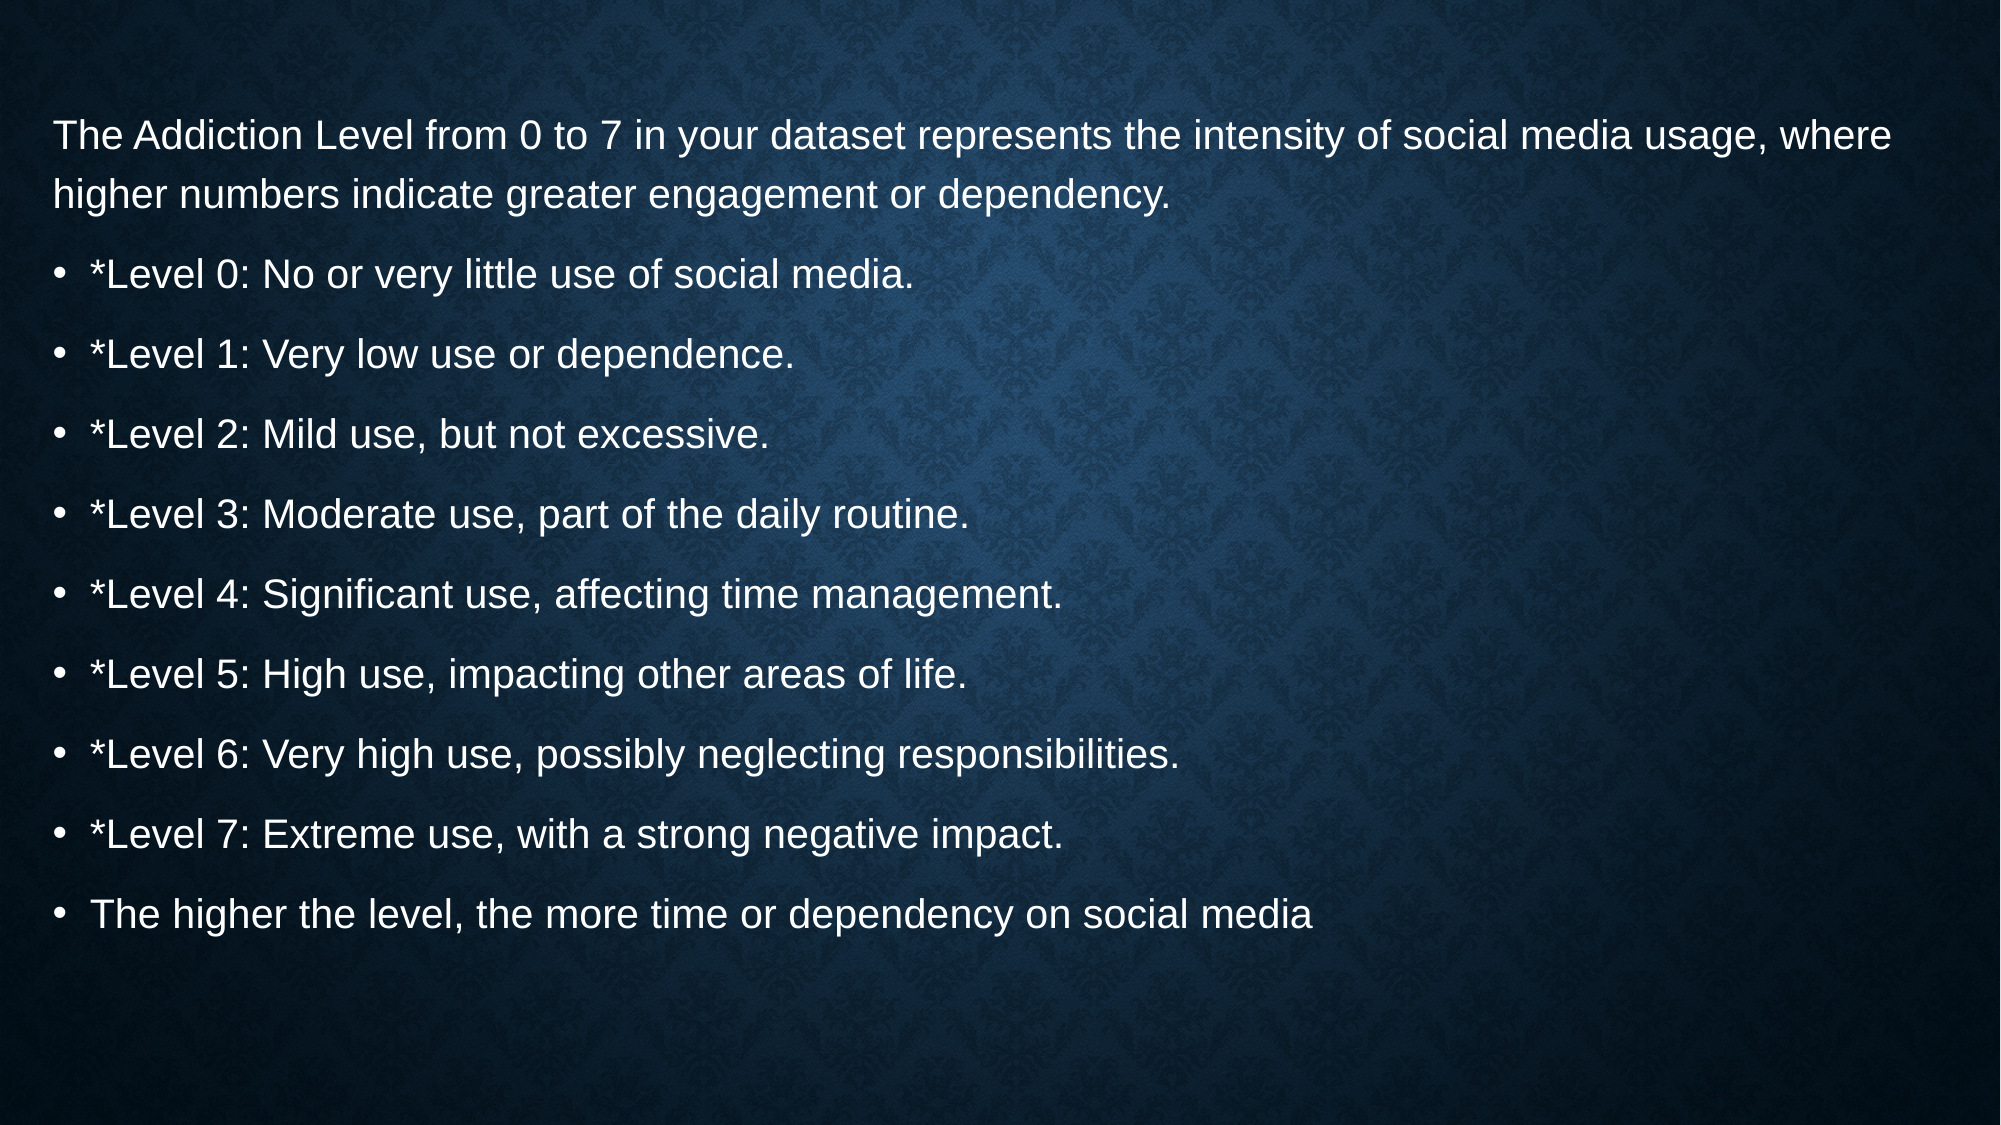

The Addiction Level from 0 to 7 in your dataset represents the intensity of social media usage, where higher numbers indicate greater engagement or dependency.
*Level 0: No or very little use of social media.
*Level 1: Very low use or dependence.
*Level 2: Mild use, but not excessive.
*Level 3: Moderate use, part of the daily routine.
*Level 4: Significant use, affecting time management.
*Level 5: High use, impacting other areas of life.
*Level 6: Very high use, possibly neglecting responsibilities.
*Level 7: Extreme use, with a strong negative impact.
The higher the level, the more time or dependency on social media